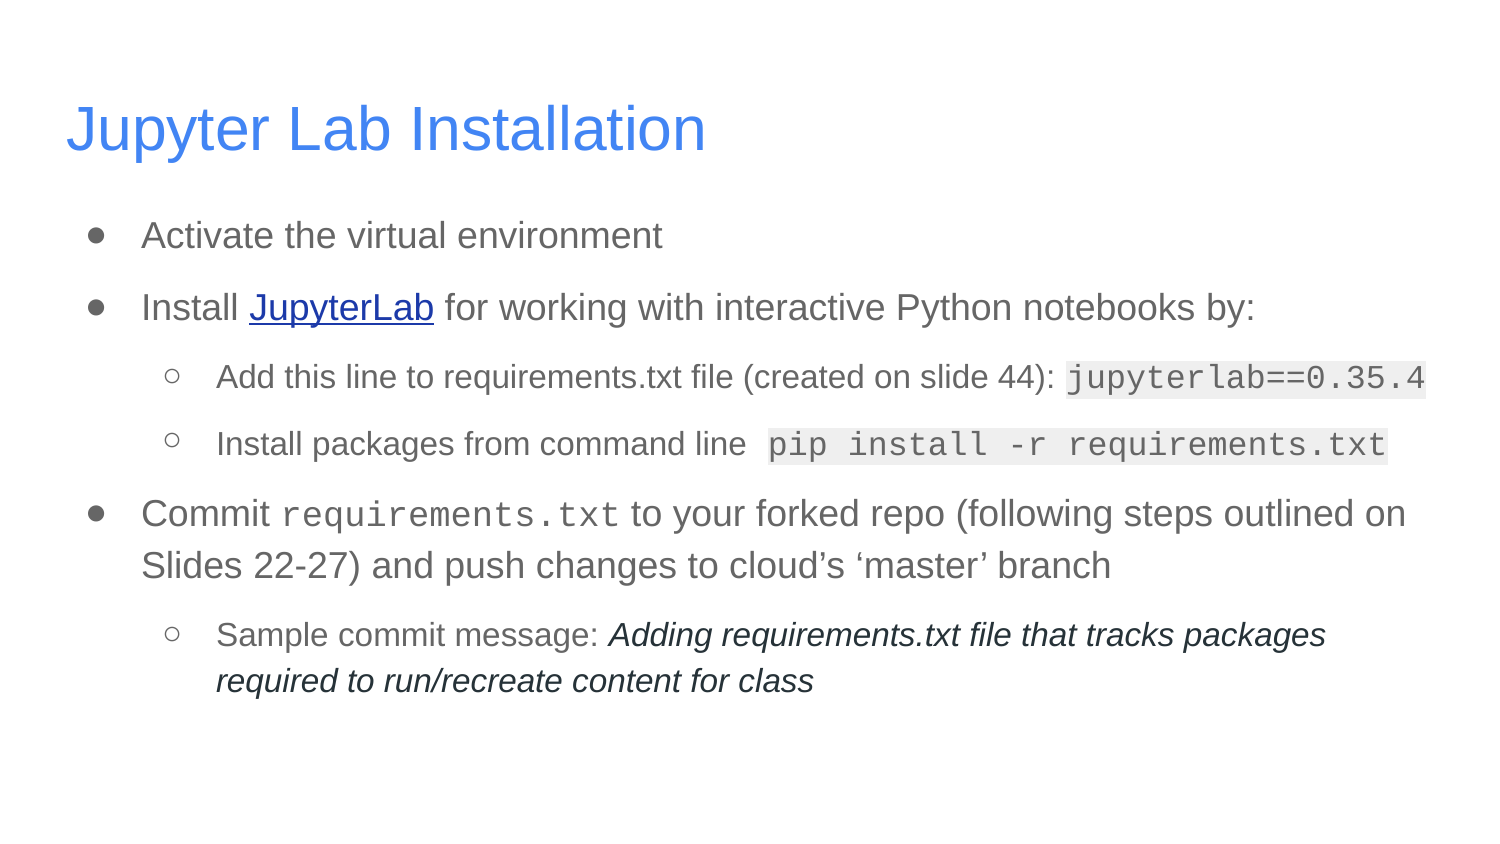

# Jupyter Lab Installation
Activate the virtual environment
Install JupyterLab for working with interactive Python notebooks by:
Add this line to requirements.txt file (created on slide 44): jupyterlab==0.35.4
Install packages from command line pip install -r requirements.txt
Commit requirements.txt to your forked repo (following steps outlined on Slides 22-27) and push changes to cloud’s ‘master’ branch
Sample commit message: Adding requirements.txt file that tracks packages required to run/recreate content for class